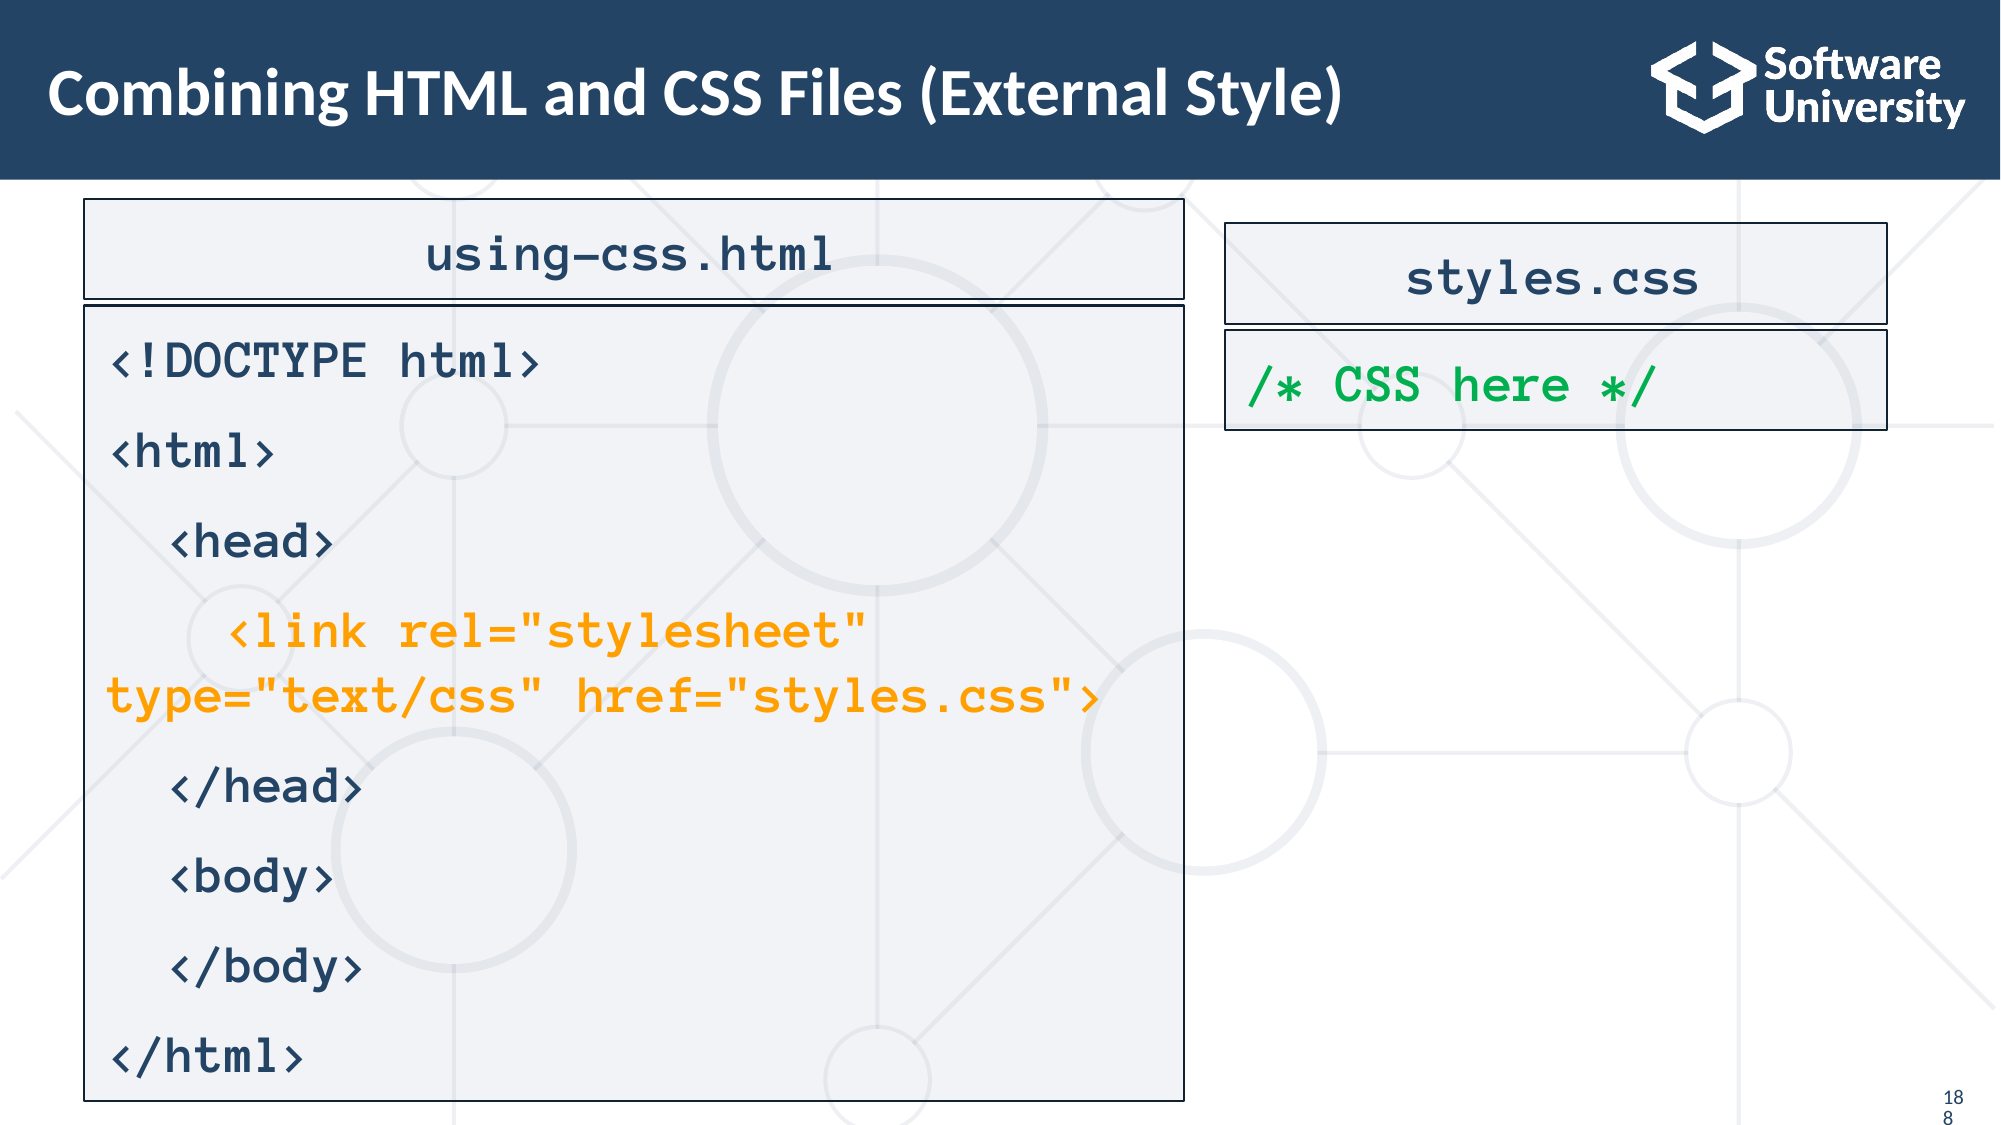

# Combining HTML and CSS Files (External Style)
using-css.html
styles.css
<!DOCTYPE html>
<html>
  <head>
    <link rel="stylesheet" type="text/css" href="styles.css">
  </head>
  <body>
  </body>
</html>
/* CSS here */
188